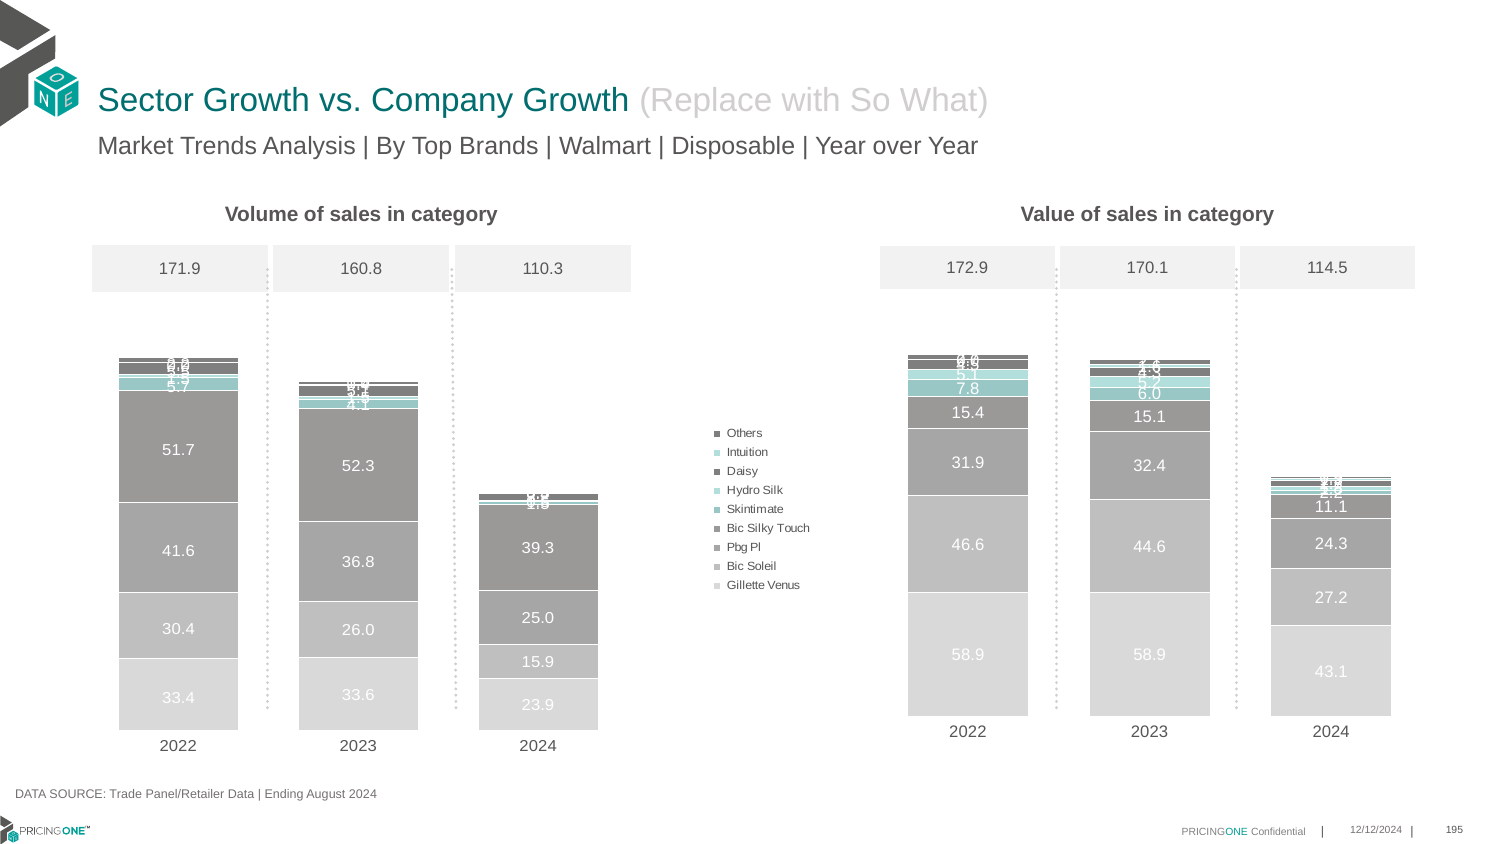

# Sector Growth vs. Company Growth (Replace with So What)
Market Trends Analysis | By Top Brands | Walmart | Disposable | Year over Year
| Value of sales in category |  |  |
| --- | --- | --- |
| 172.9 | 170.1 | 114.5 |
| Volume of sales in category |  |  |
| --- | --- | --- |
| 171.9 | 160.8 | 110.3 |

### Chart

| Category | Gillette Venus | Bic Soleil | Pbg Pl | Bic Silky Touch | Skintimate | Hydro Silk | Daisy | Intuition | Others |
|---|---|---|---|---|---|---|---|---|---|
| 2022 | 58.89883 | 46.5651 | 31.899998 | 15.375491 | 7.842659 | 5.117931 | 4.472162 | 1.8e-05 | 2.703844 |
| 2023 | 58.855413 | 44.558179 | 32.401791 | 15.118293 | 6.006705 | 5.201997 | 4.276174 | 1.606432 | 2.118219 |
| 2024 | 43.112129 | 27.213755 | 24.271066 | 11.077424 | 2.203337 | 1.762715 | 2.694251 | 1.270971 | 0.934102 |

### Chart

| Category | Gillette Venus | Bic Soleil | Pbg Pl | Bic Silky Touch | Skintimate | Hydro Silk | Daisy | Intuition | Others |
|---|---|---|---|---|---|---|---|---|---|
| 2022 | 33.409633 | 30.377315 | 41.551528 | 51.690469 | 5.722501 | 1.52363 | 5.489423 | 5e-06 | 2.164477 |
| 2023 | 33.572372 | 25.957582 | 36.817335 | 52.25431 | 4.148224 | 1.530535 | 5.133339 | 0.427422 | 0.99458 |
| 2024 | 23.888629 | 15.910245 | 25.009196 | 39.332804 | 1.506842 | 0.534879 | 3.233449 | 0.382326 | 0.522334 |
DATA SOURCE: Trade Panel/Retailer Data | Ending August 2024

12/12/2024
195